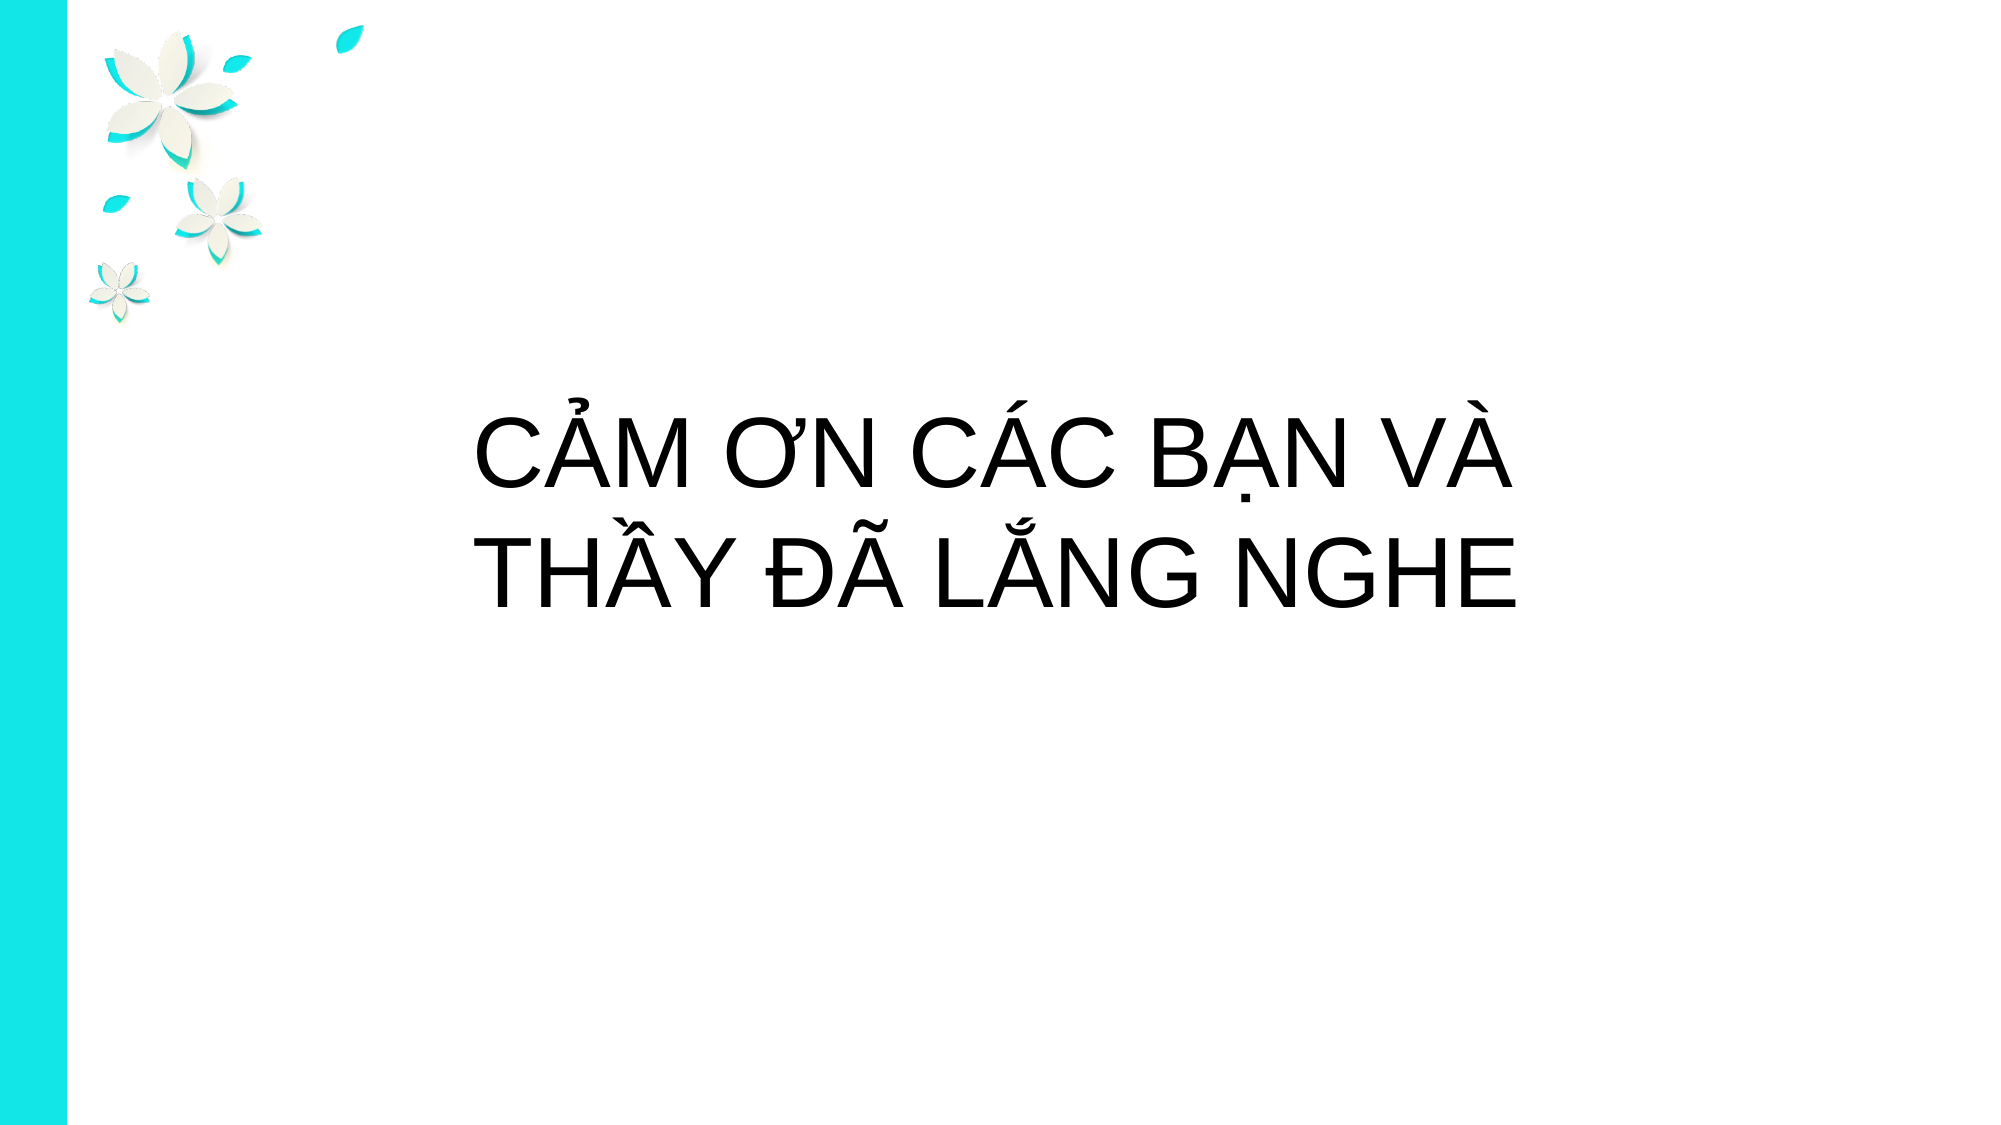

CẢM ƠN CÁC BẠN VÀ THẦY ĐÃ LẮNG NGHE